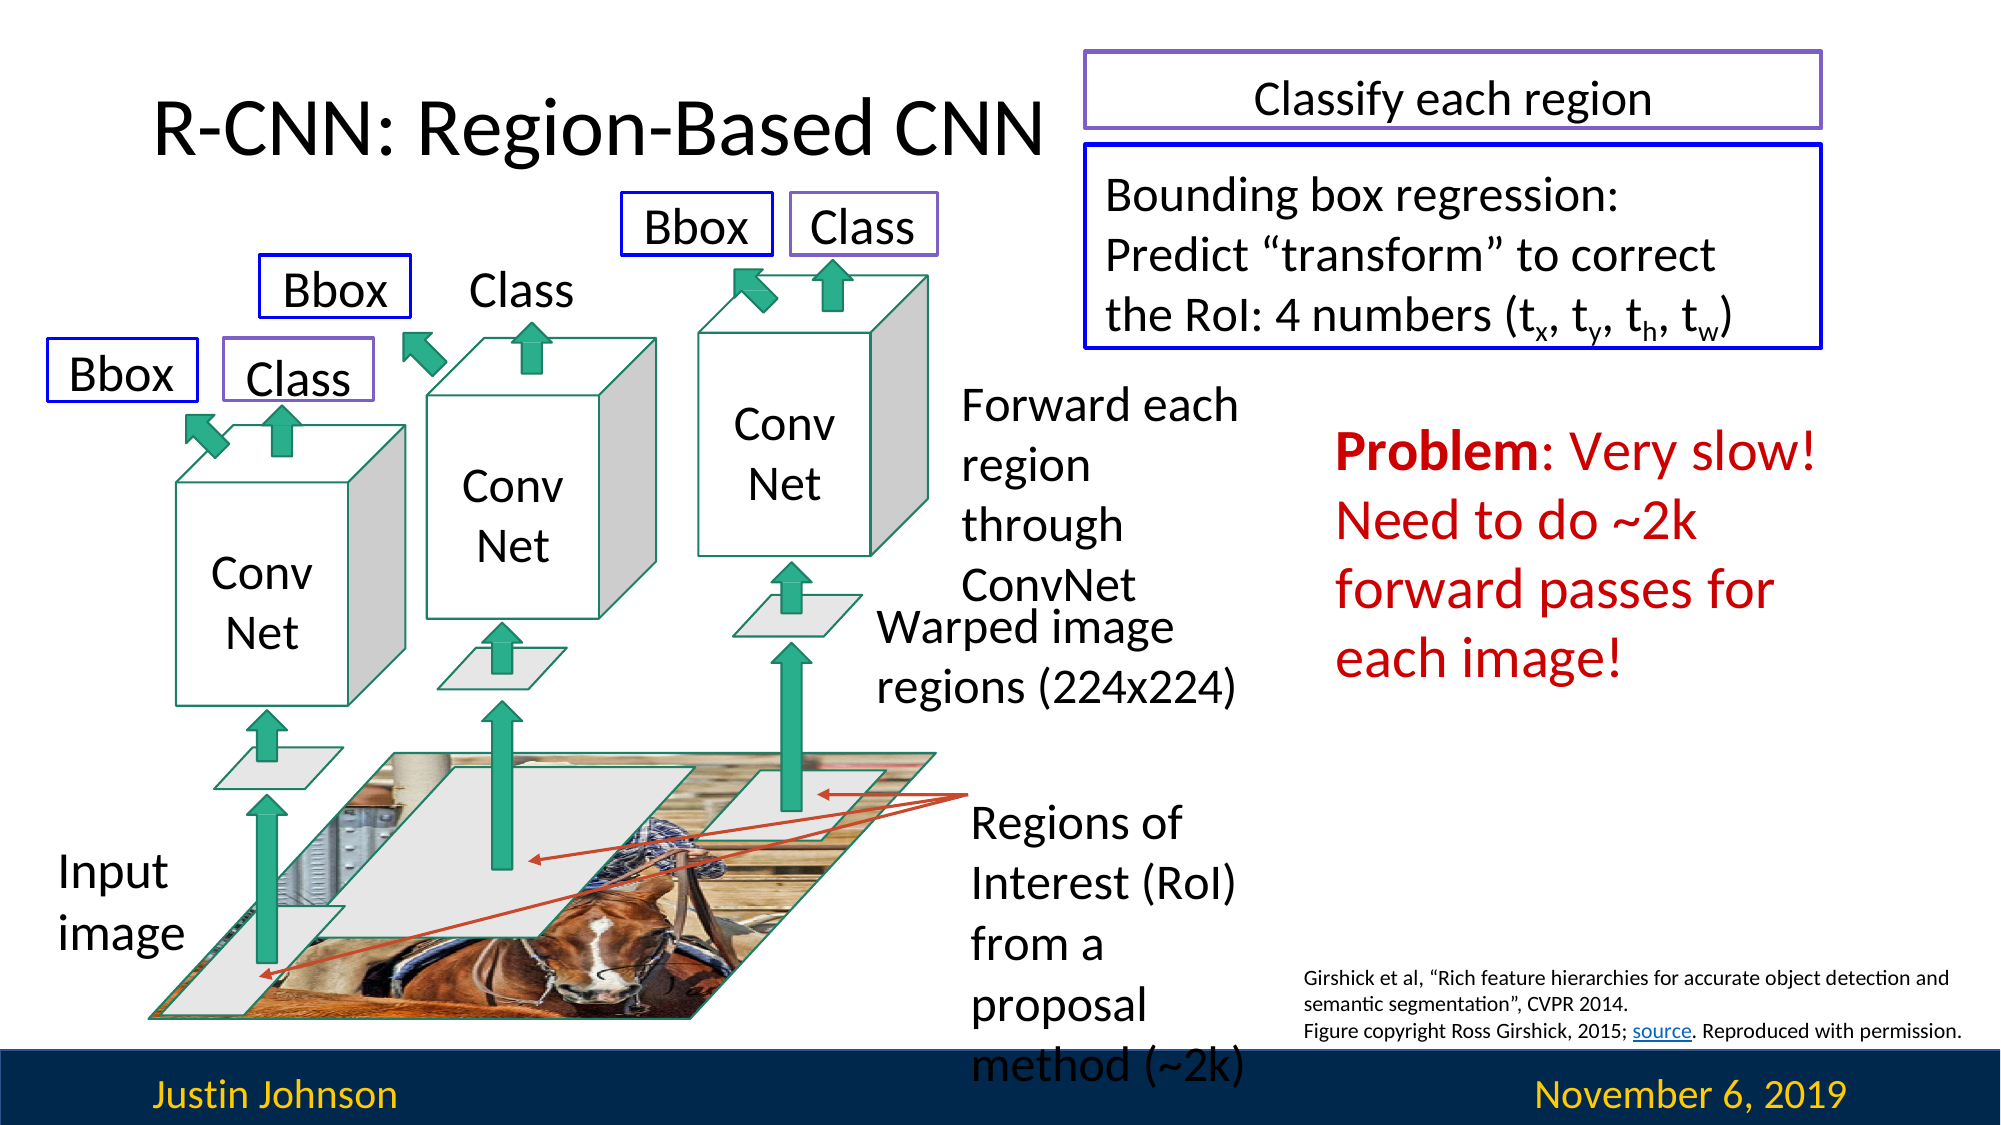

# R-CNN: Region-Based CNN

Classify each region

Bounding box regression:   Predict “transform” to correct the RoI: 4 numbers (tx, ty, th, tw)
Bbox
Class

Bbox	Class

Bbox
Class
Forward each region through ConvNet
Conv Net

Problem: Very slow! Need to do ~2k forward passes for each image!

Conv Net

Conv Net

Warped image regions (224x224)

Regions of Interest (RoI) from a proposal method (~2k)
Lecture 15 - 58

Input image

Girshick et al, “Rich feature hierarchies for accurate object detection and semantic segmentation”, CVPR 2014.
Figure copyright Ross Girshick, 2015; source. Reproduced with permission.
Justin Johnson
November 6, 2019